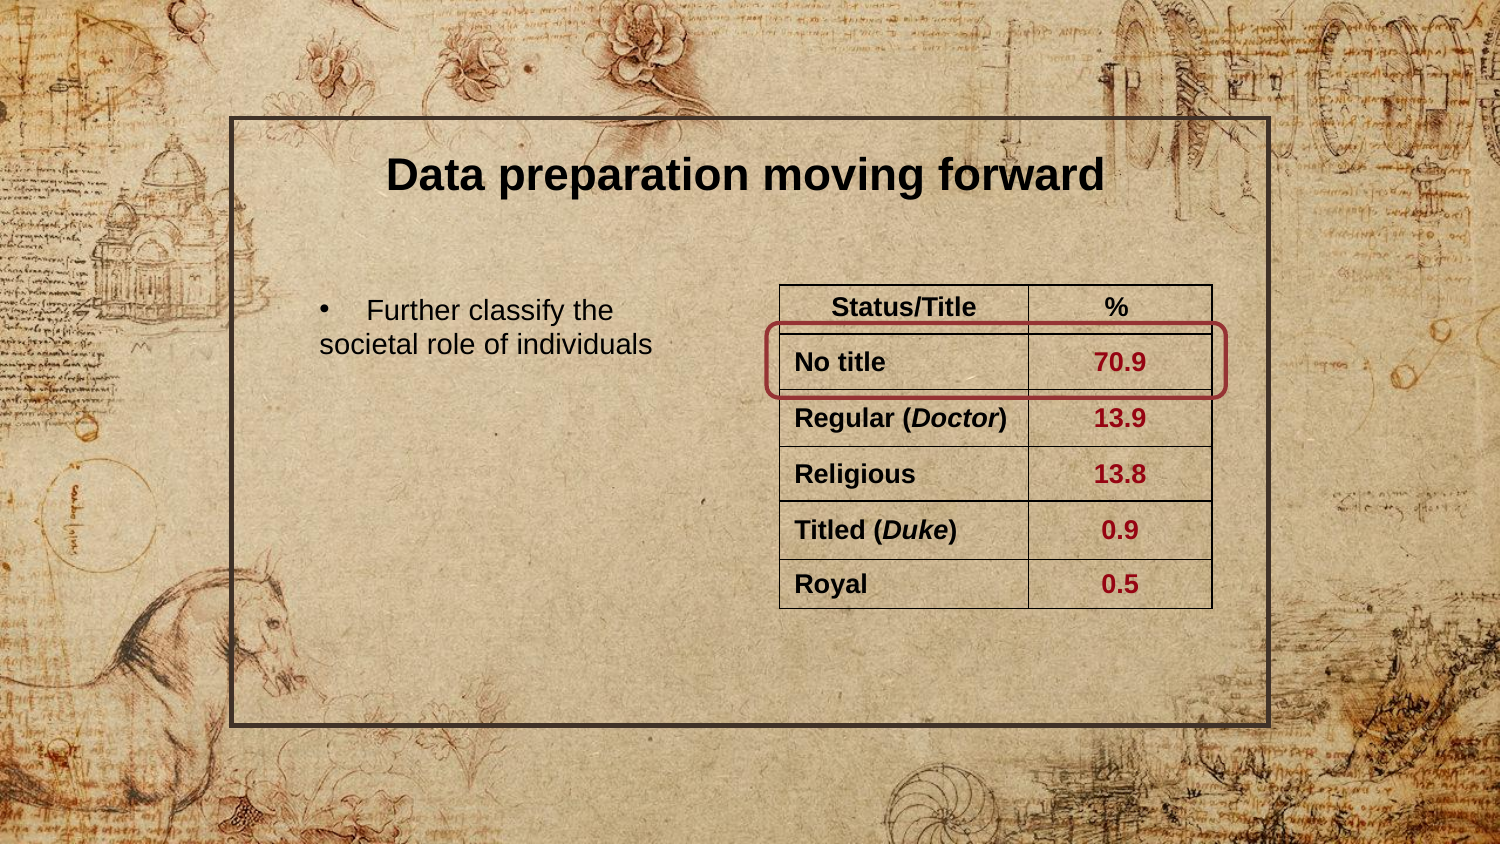

Data preparation moving forward
Further classify the
societal role of individuals
| Status/Title | % |
| --- | --- |
| No title | 70.9 |
| Regular (Doctor) | 13.9 |
| Religious | 13.8 |
| Titled (Duke) | 0.9 |
| Royal | 0.5 |